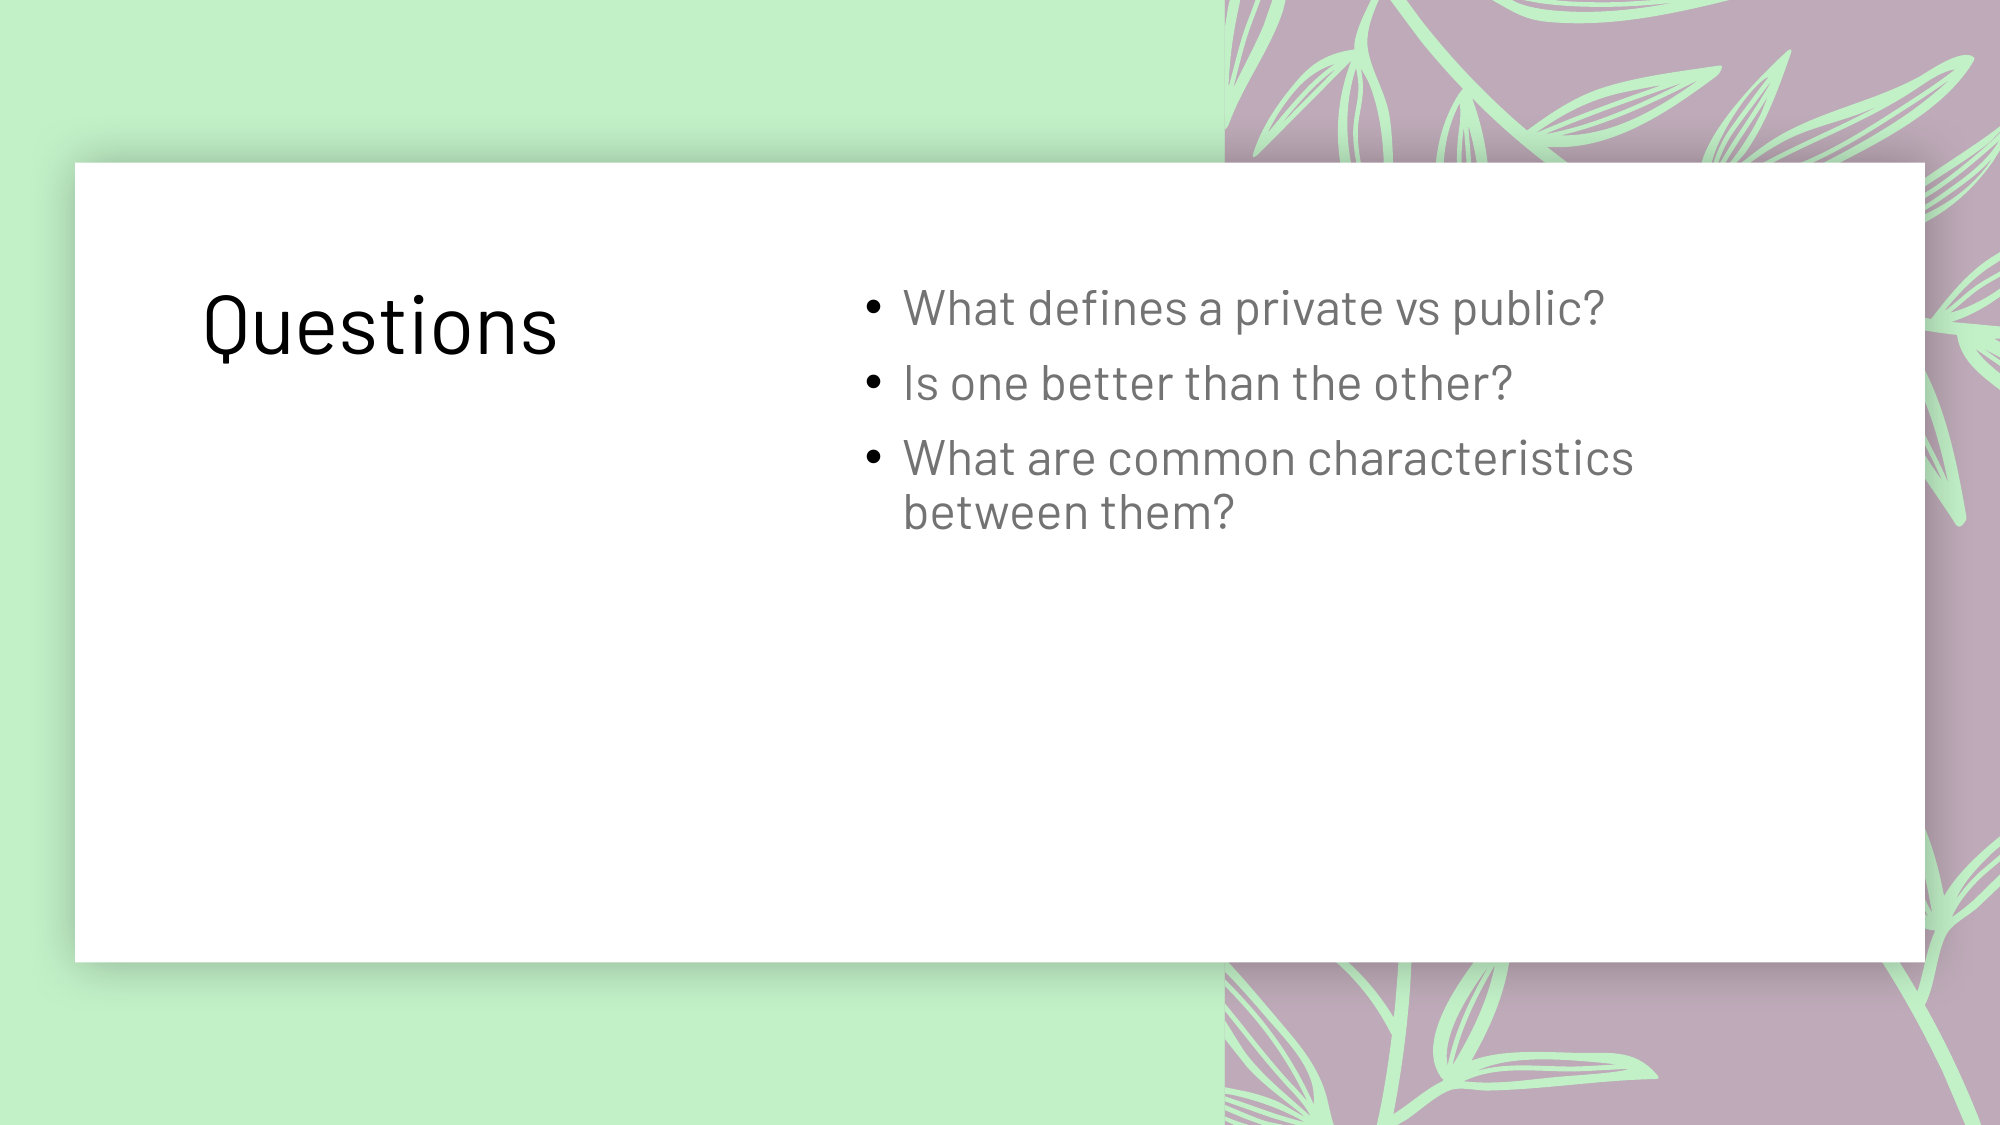

# Questions
What defines a private vs public?
Is one better than the other?
What are common characteristics between them?